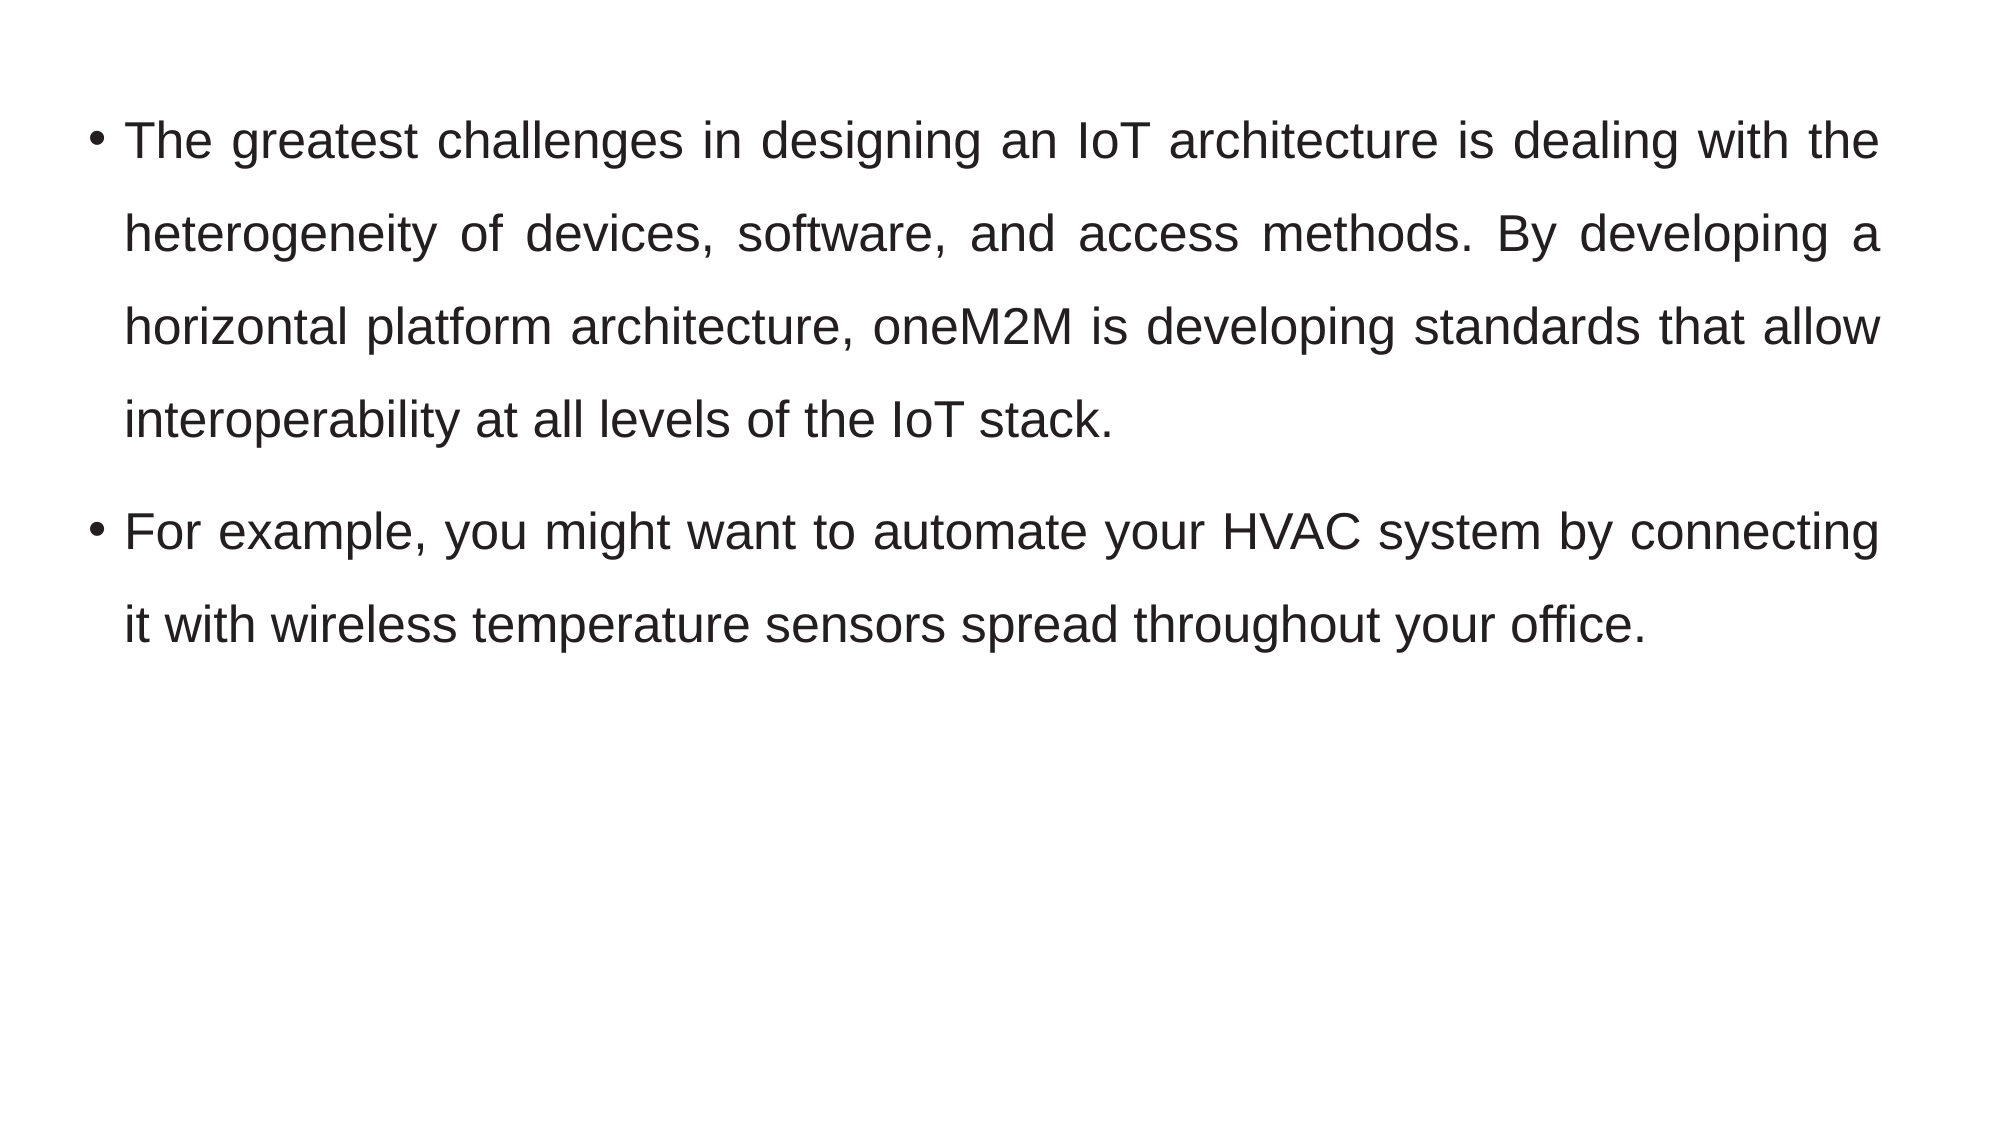

The greatest challenges in designing an IoT architecture is dealing with the heterogeneity of devices, software, and access methods. By developing a horizontal platform architecture, oneM2M is developing standards that allow interoperability at all levels of the IoT stack.
For example, you might want to automate your HVAC system by connecting it with wireless temperature sensors spread throughout your office.